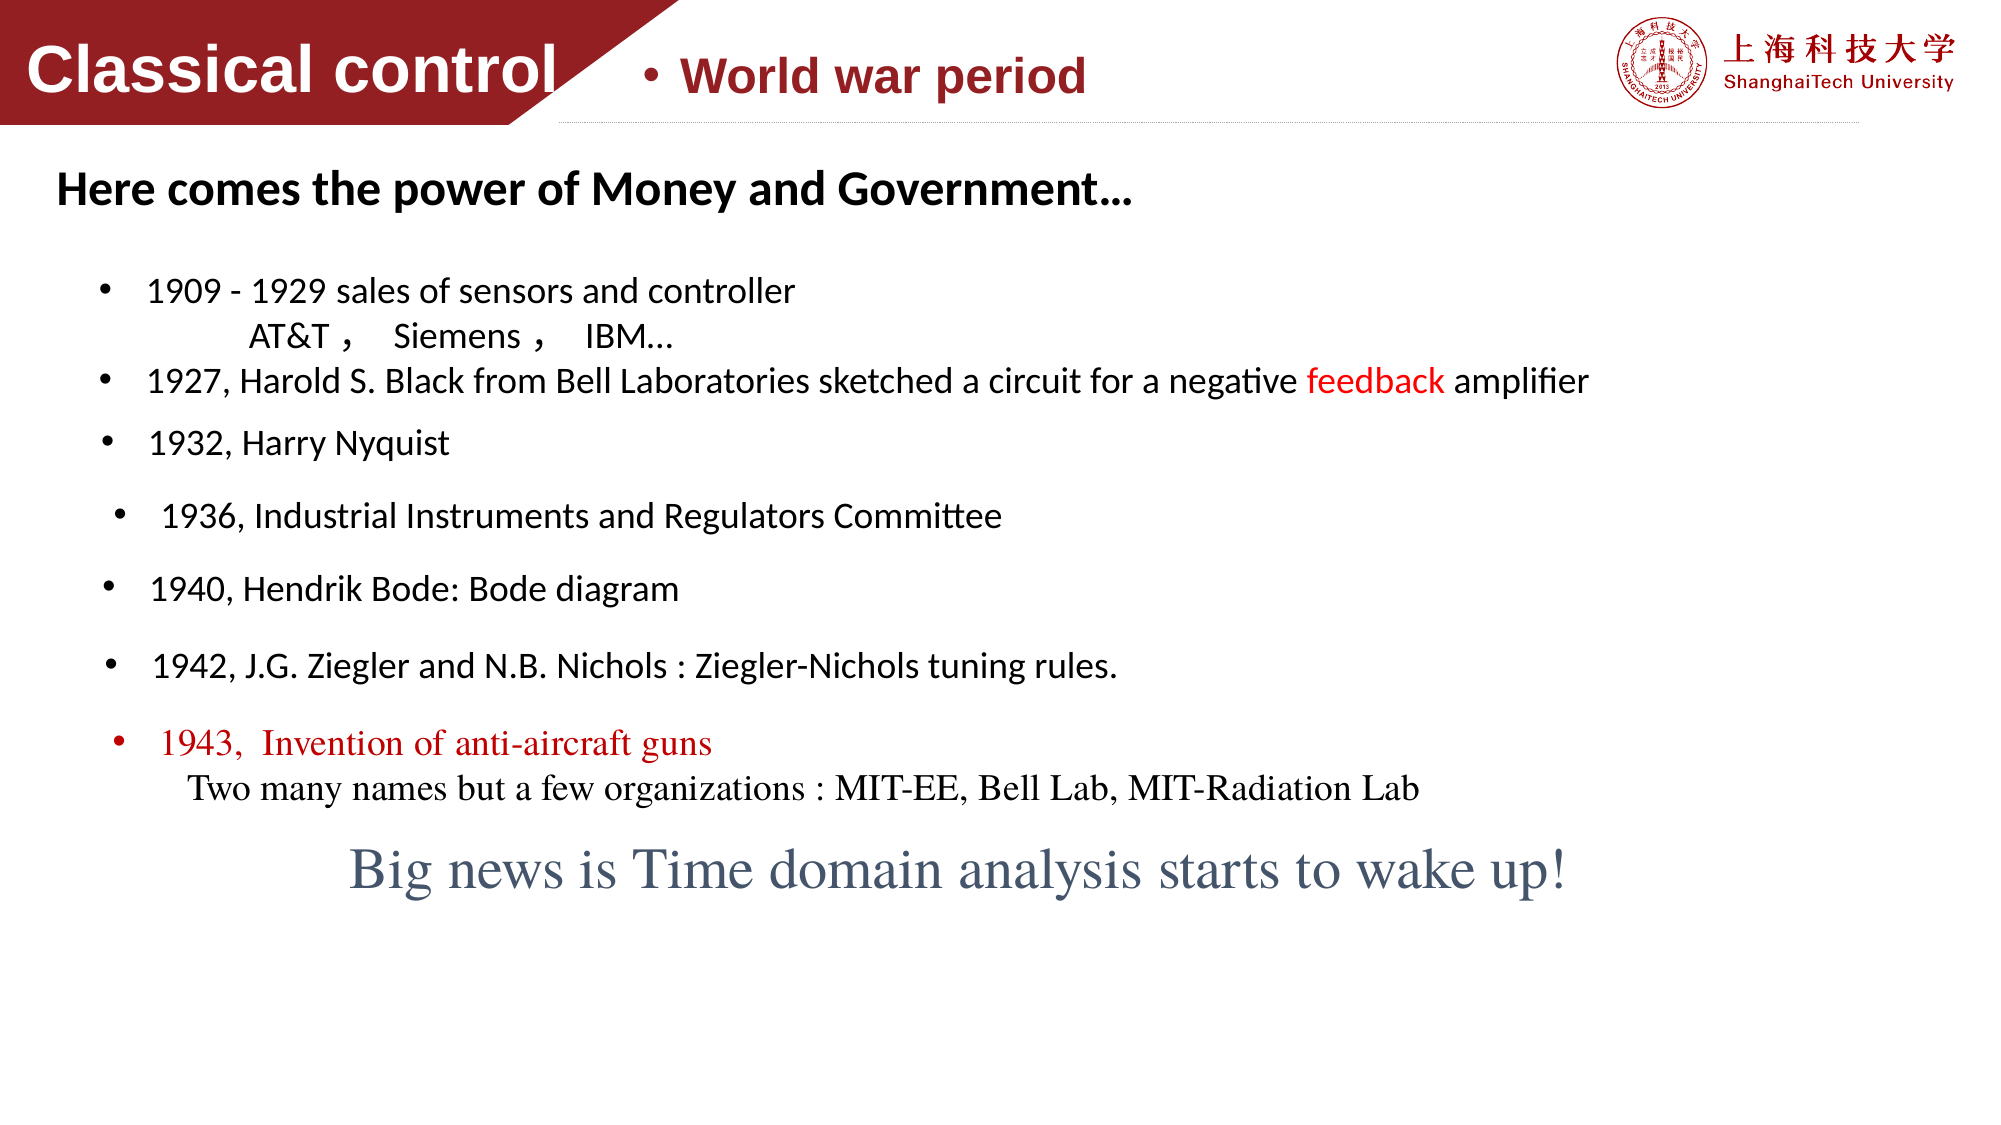

# Classical control
World war period
Here comes the power of Money and Government…
﻿1909 - 1929﻿ sales of sensors and controller
  	AT&T， Siemens， IBM…
1927, Harold S. Black from Bell Laboratories sketched a circuit for a negative feedback amplifier
1932, Harry Nyquist
﻿1936, Industrial Instruments and Regulators Committee
﻿1940, Hendrik Bode: Bode diagram
﻿1942, J.G. Ziegler and N.B. Nichols : ﻿Ziegler-Nichols tuning rules.
1943,  Invention of anti-aircraft guns
Two many names but a few organizations : MIT-EE, Bell Lab, MIT-Radiation Lab

Big news is Time domain analysis starts to wake up!